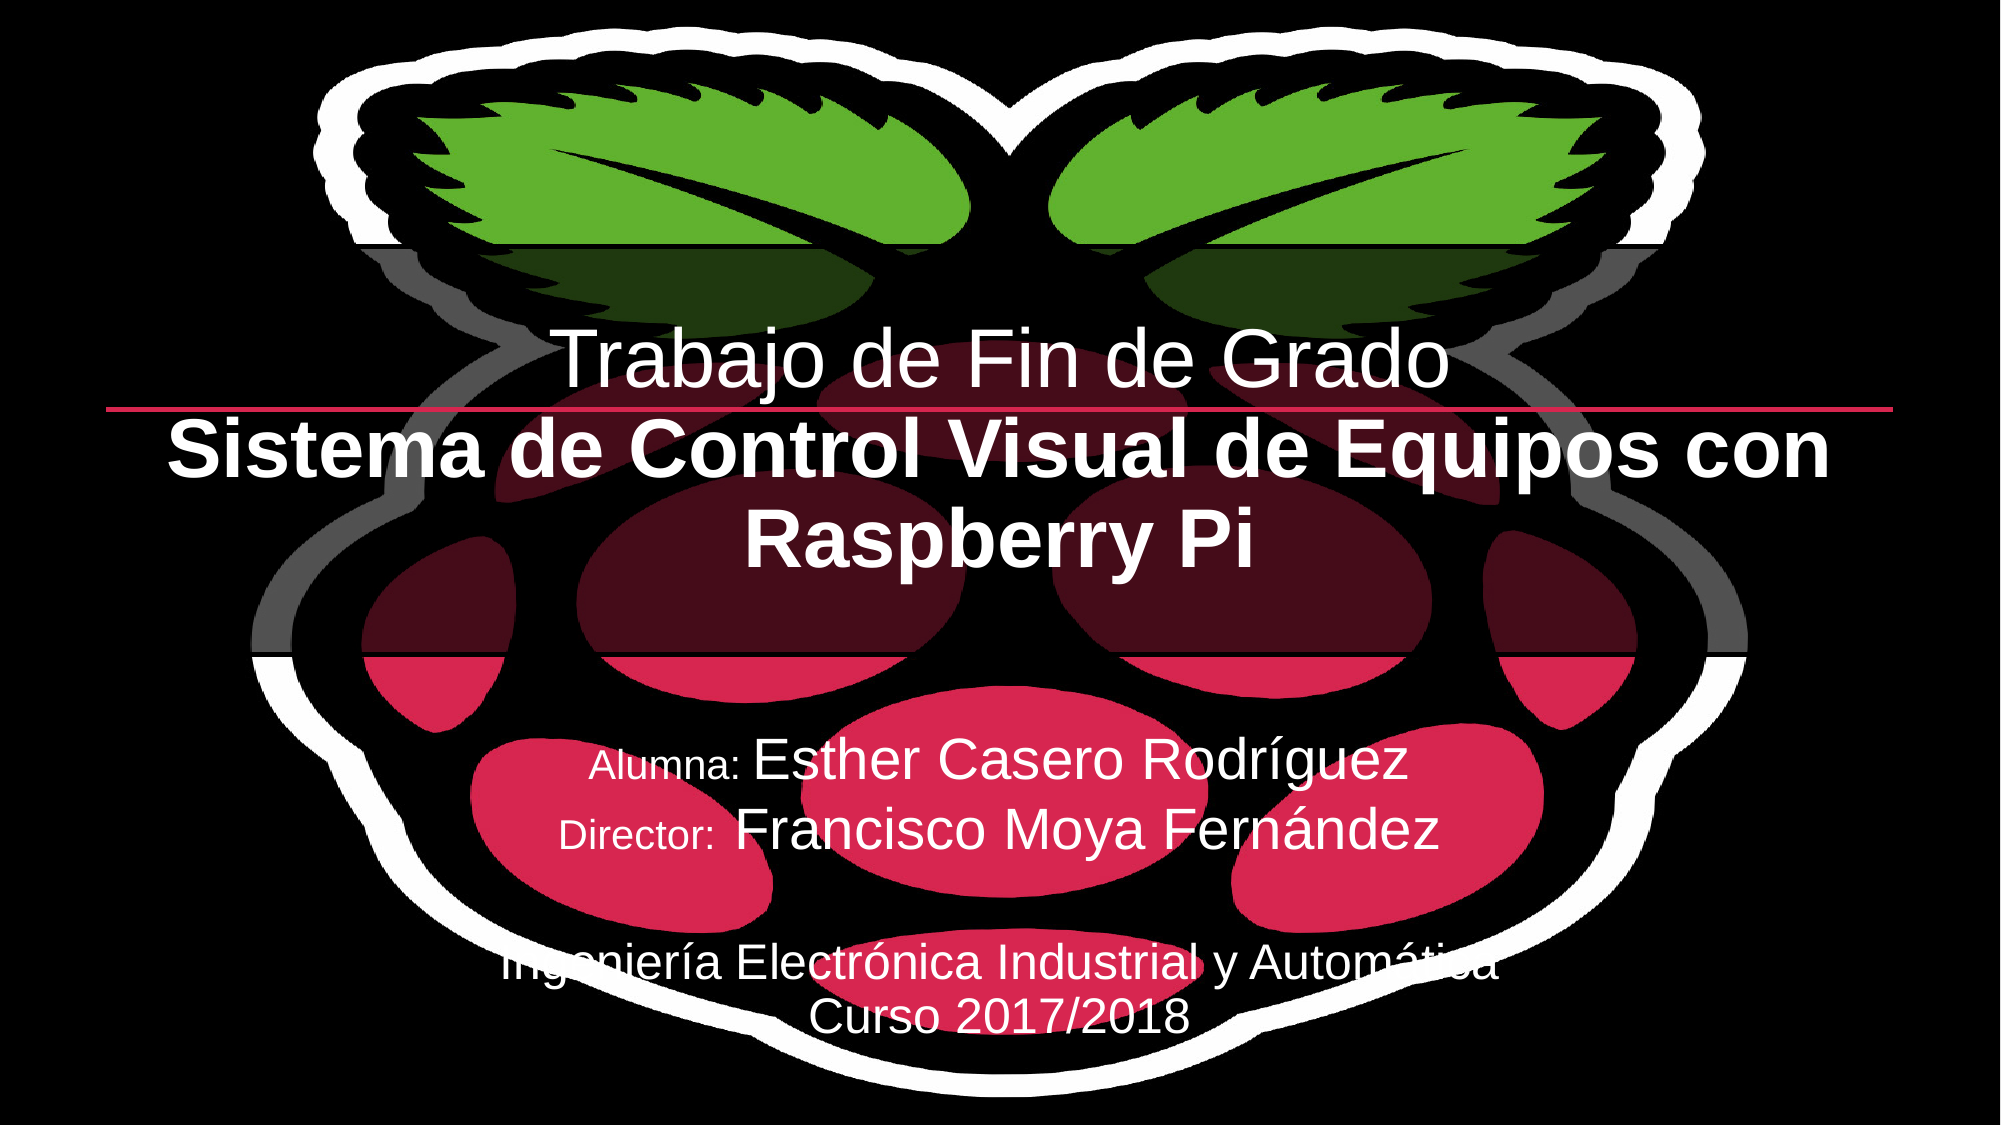

Trabajo de Fin de Grado
Sistema de Control Visual de Equipos con Raspberry Pi
Alumna: Esther Casero Rodríguez
Director: Francisco Moya Fernández

Ingeniería Electrónica Industrial y Automática
Curso 2017/2018